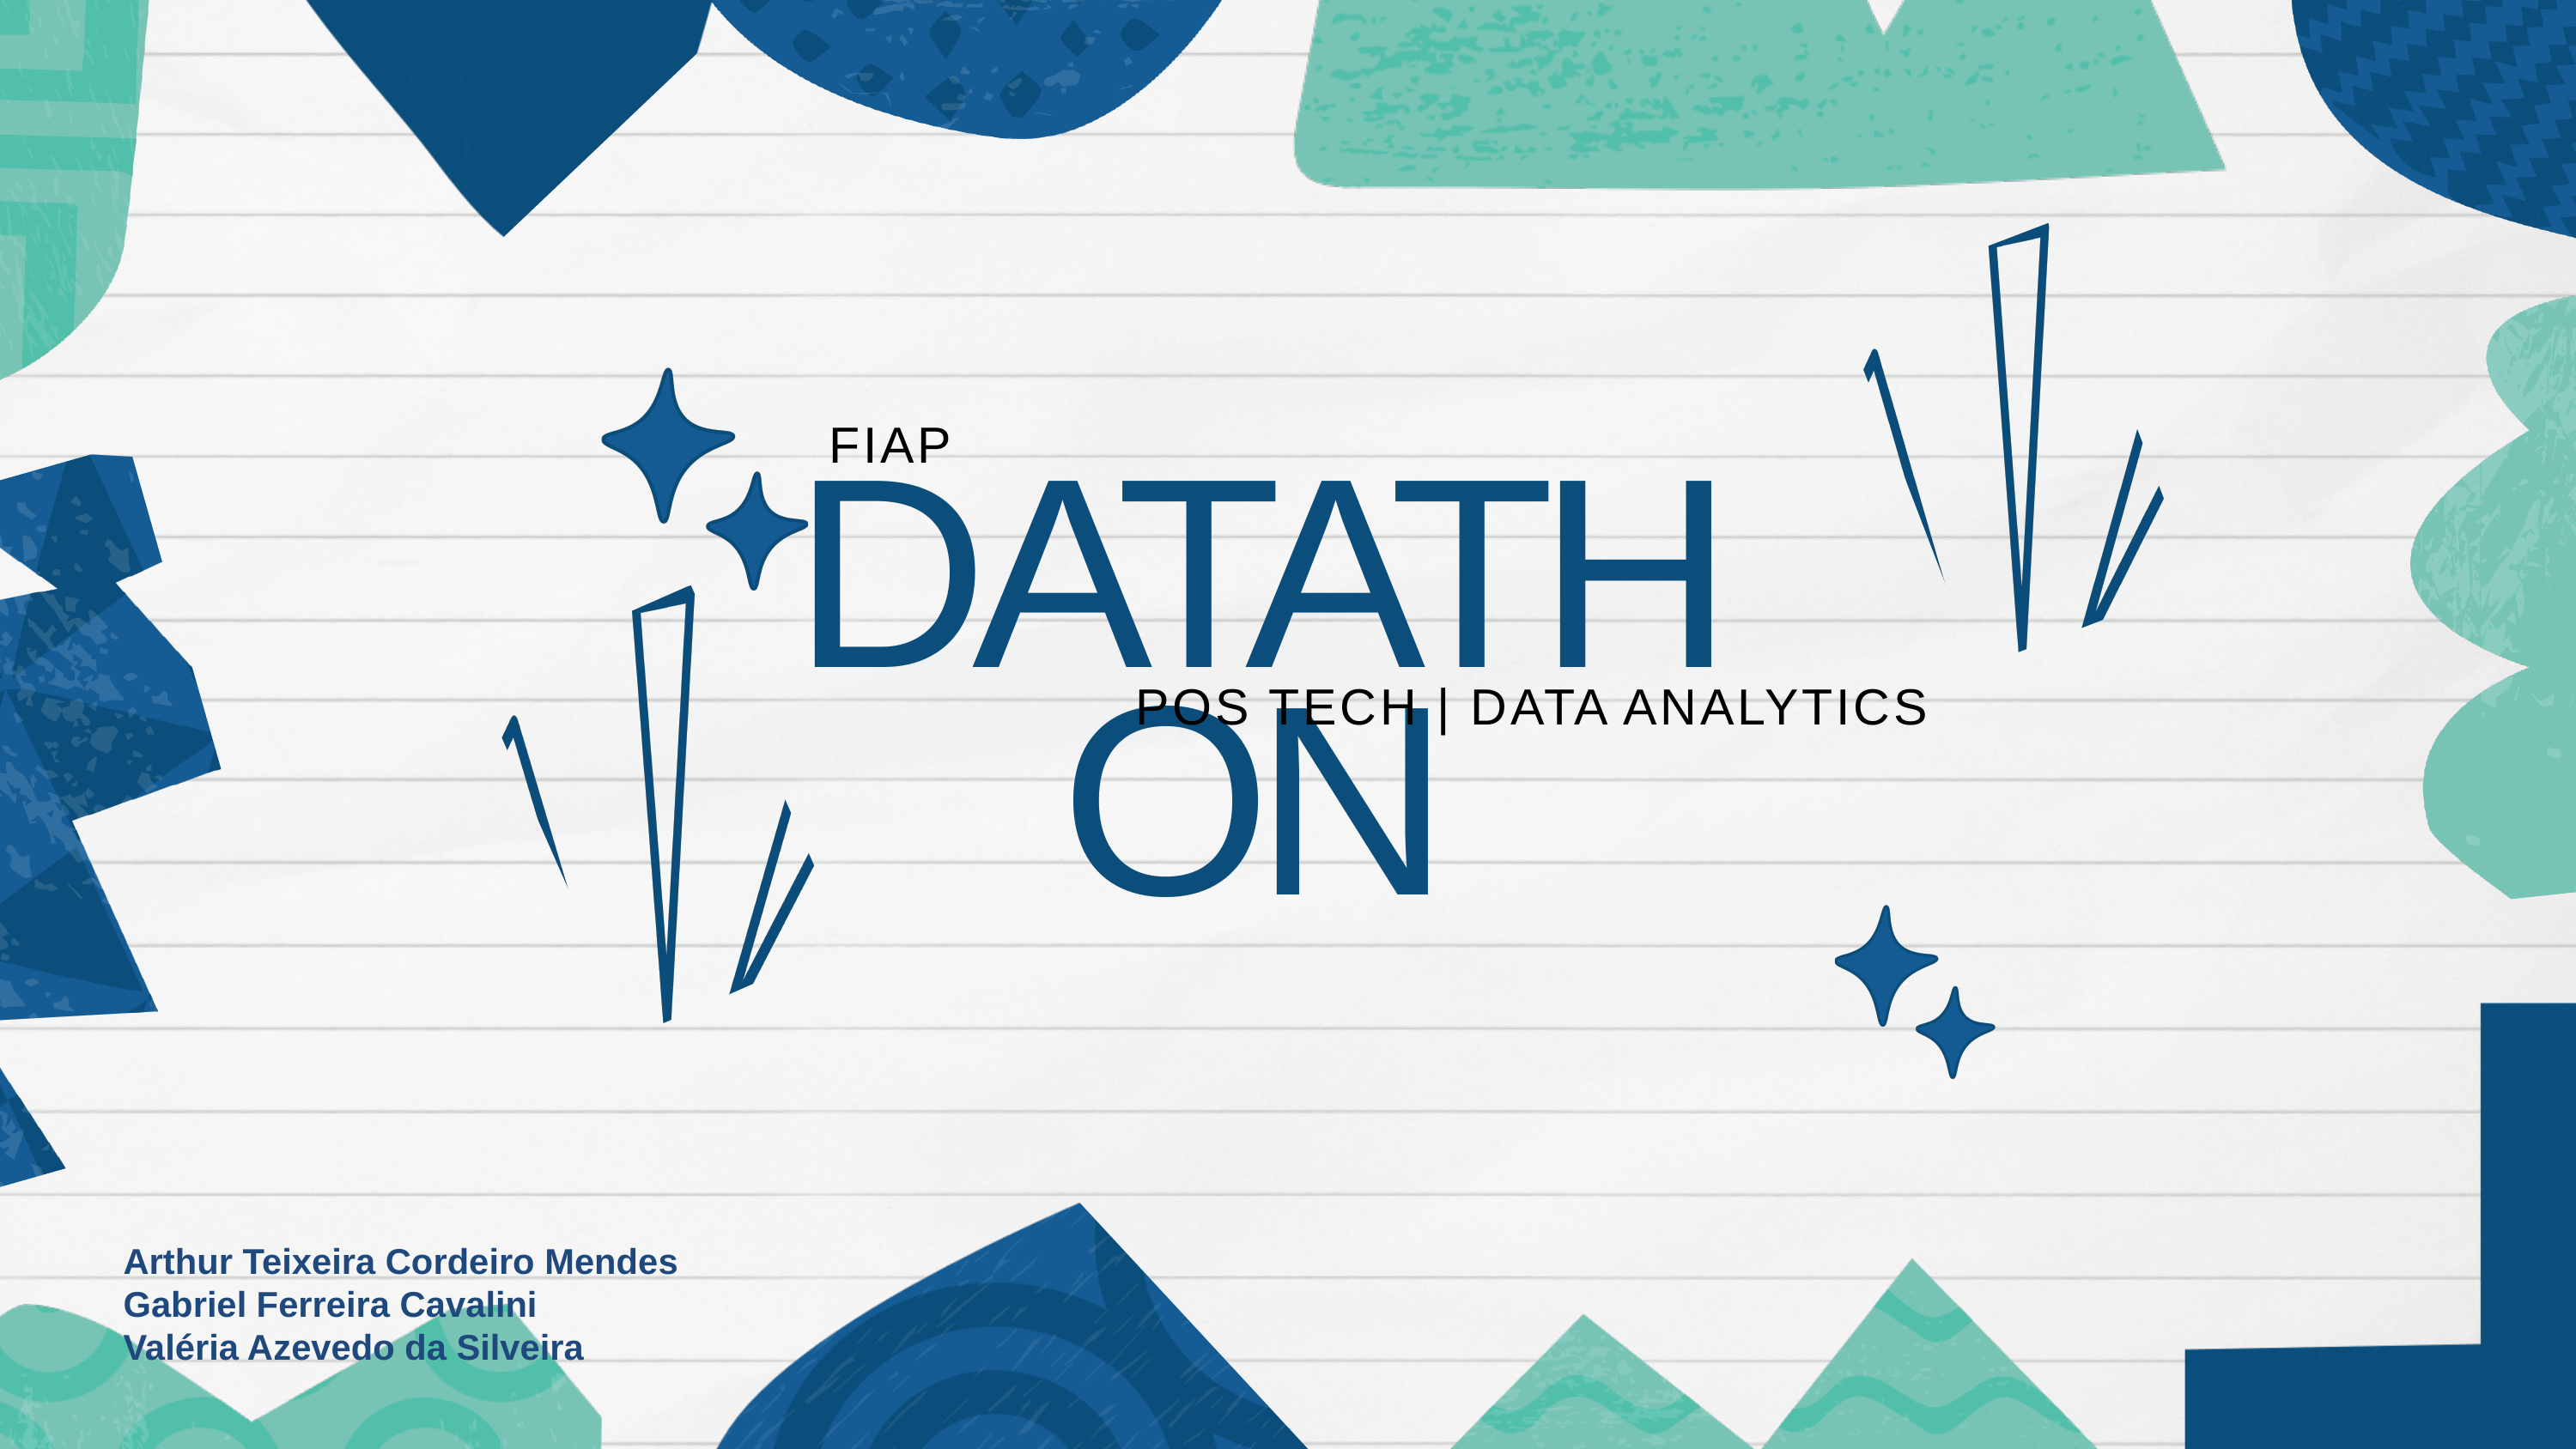

FIAP
DATATHON

POS TECH | DATA ANALYTICS

Arthur Teixeira Cordeiro Mendes
Gabriel Ferreira Cavalini
Valéria Azevedo da Silveira